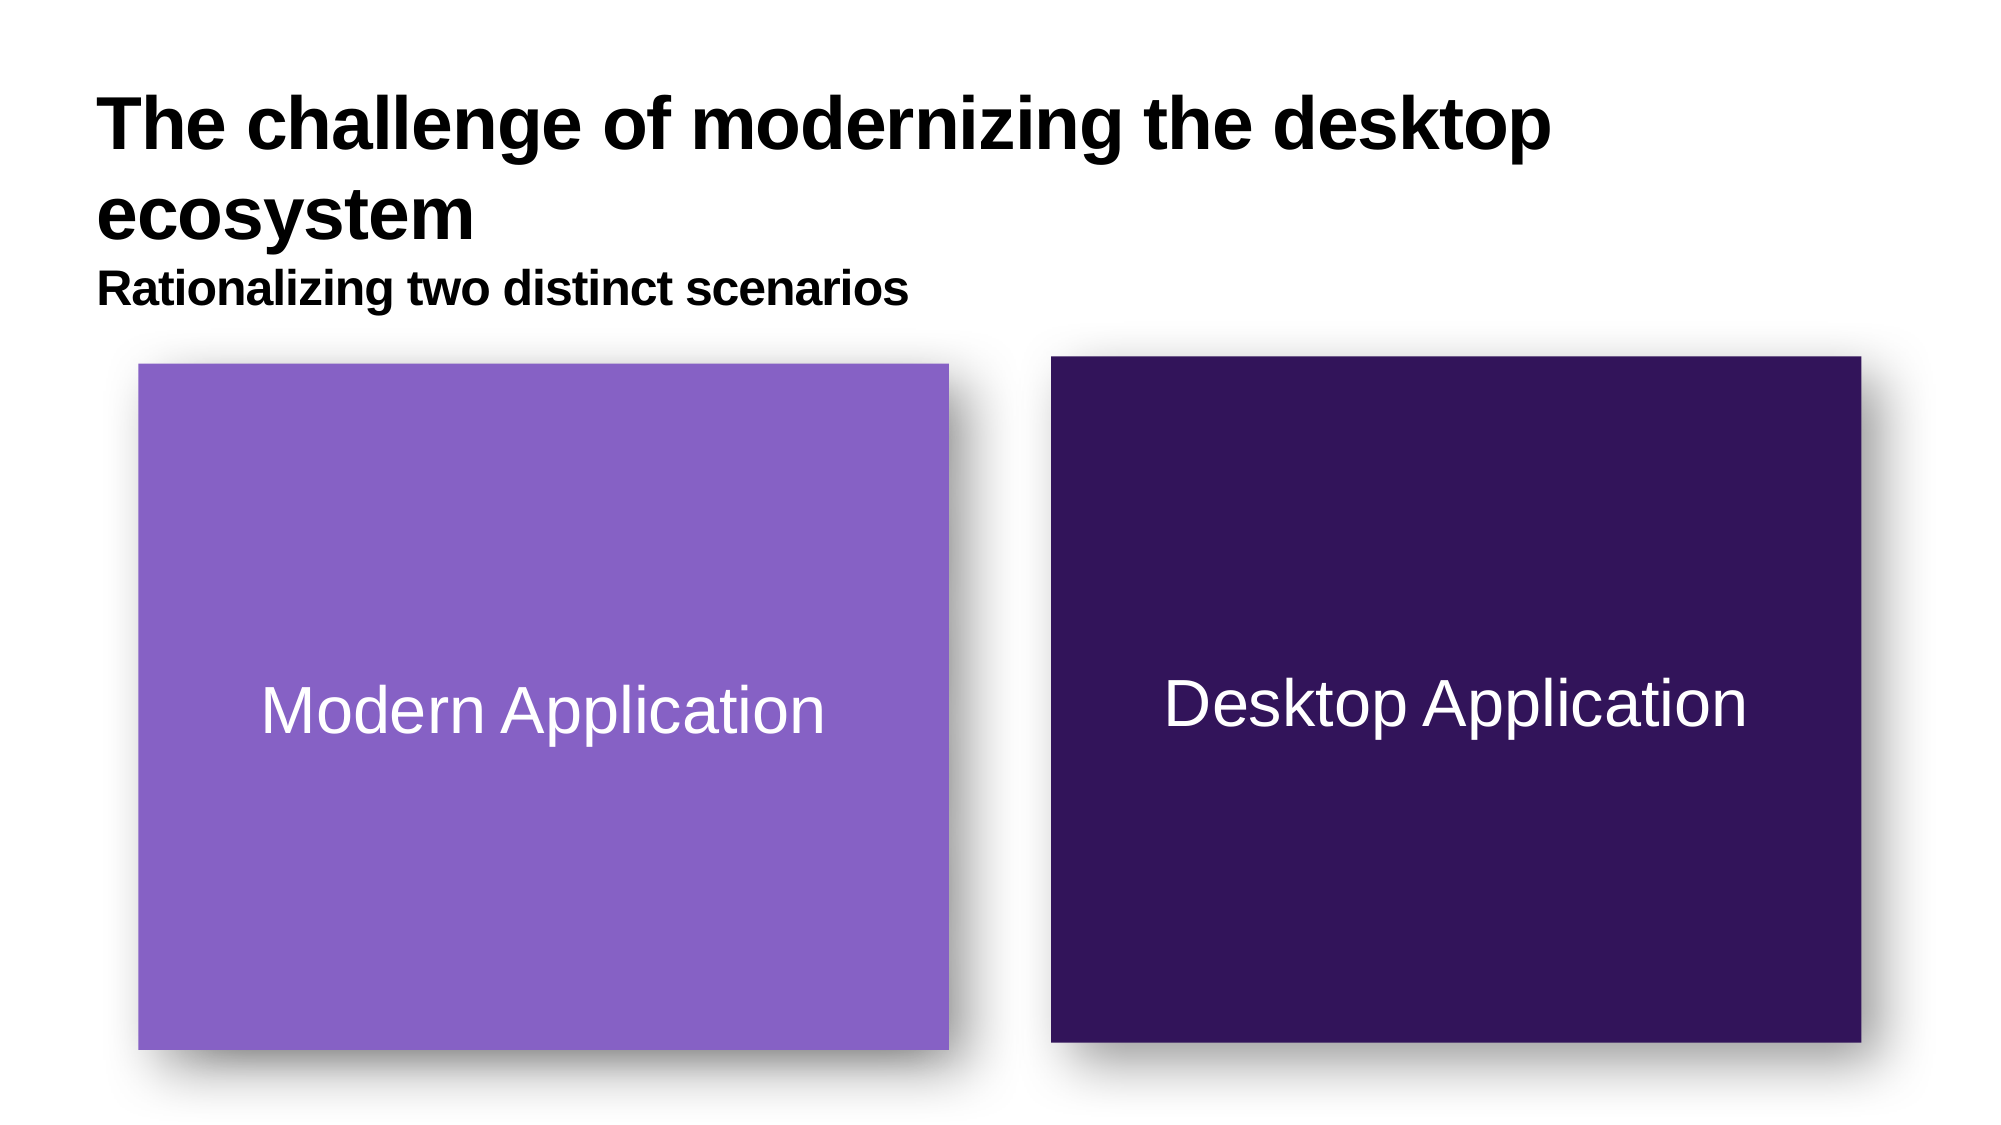

# The challenge of modernizing the desktop ecosystem Rationalizing two distinct scenarios
Desktop Application
Modern Application
Contained Execution & Great Fundamentals
Platform Managed Install & Update
Trusted Distribution & Signed Packages
Modern UI
Cloud First Data with Insights
Designed for Reuse